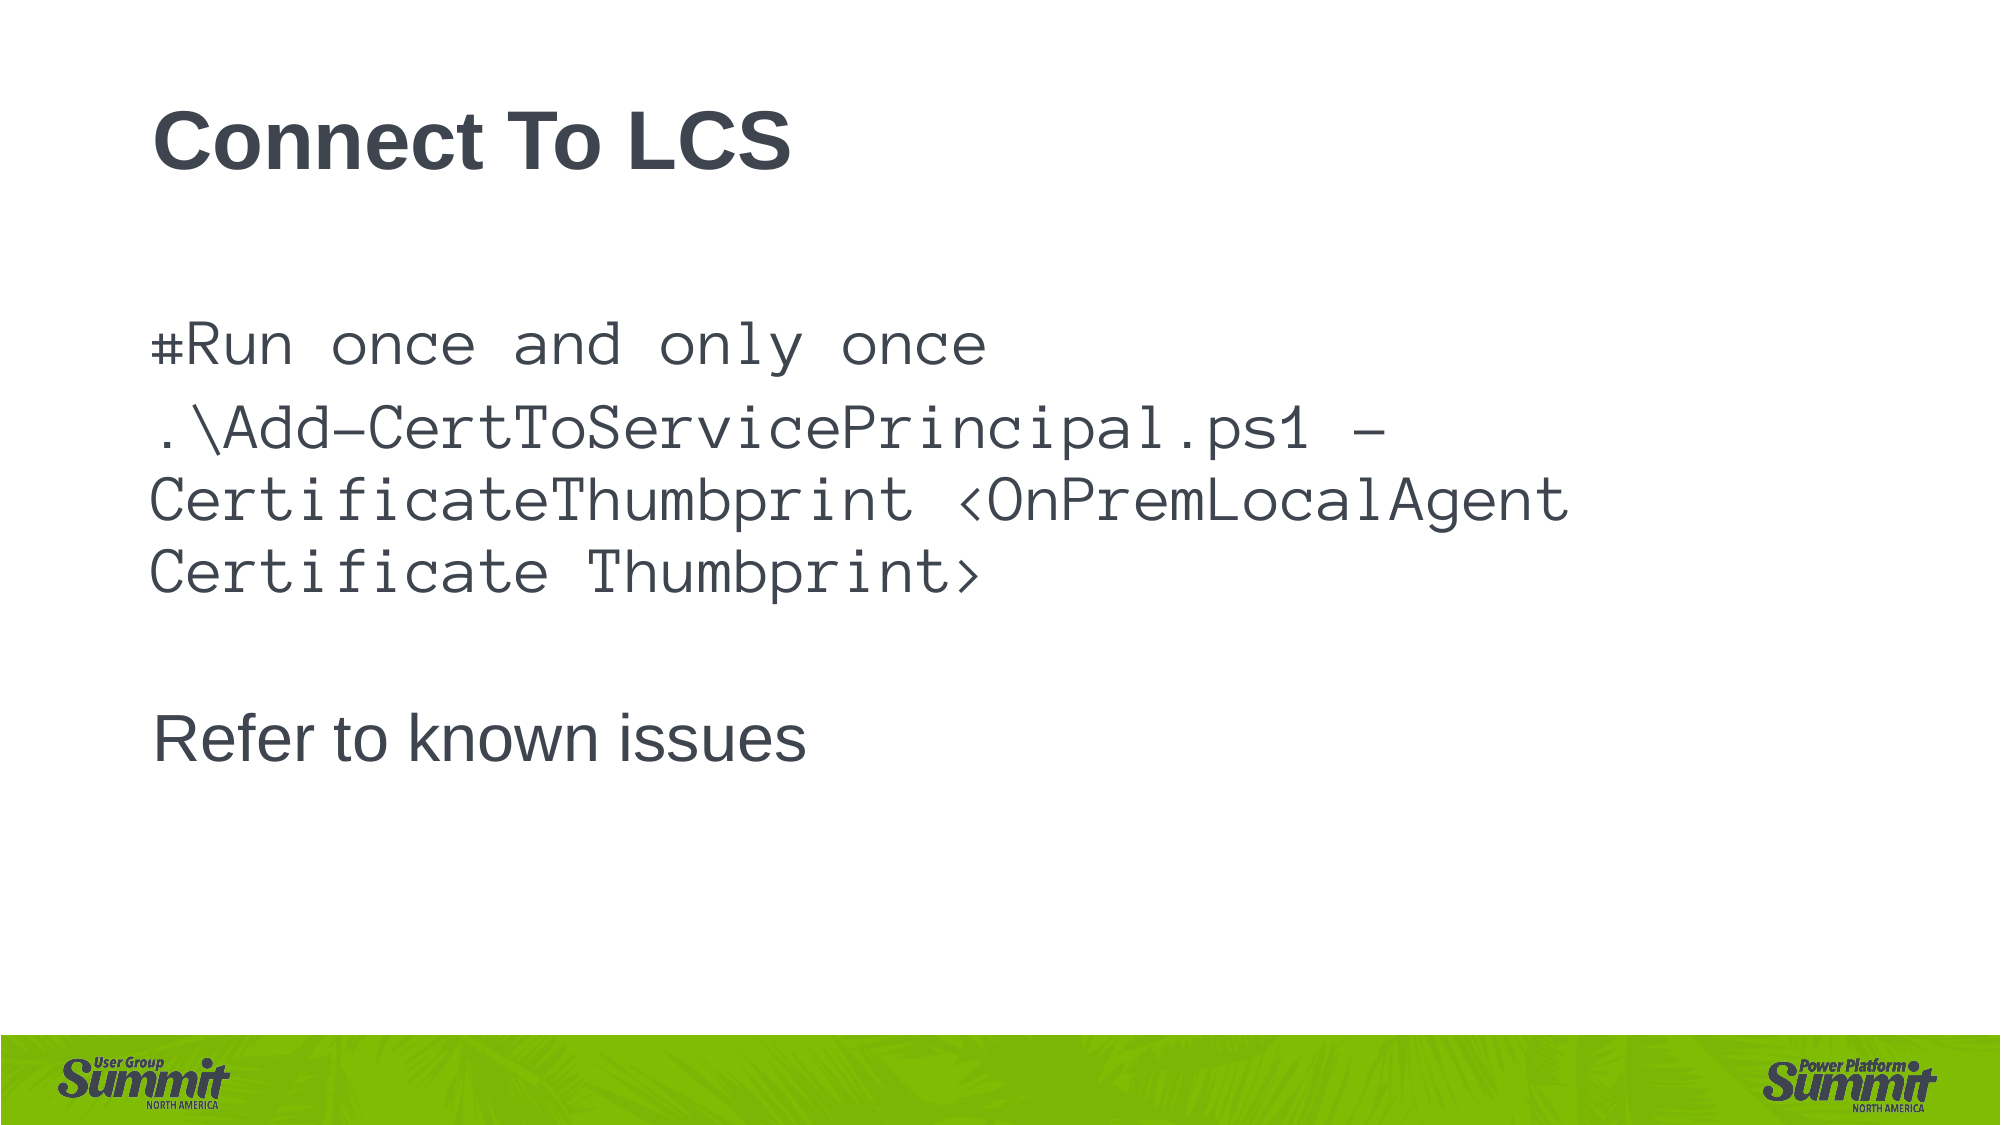

# Connect To LCS
#Run once and only once
.\Add-CertToServicePrincipal.ps1 -CertificateThumbprint <OnPremLocalAgent Certificate Thumbprint>

Refer to known issues